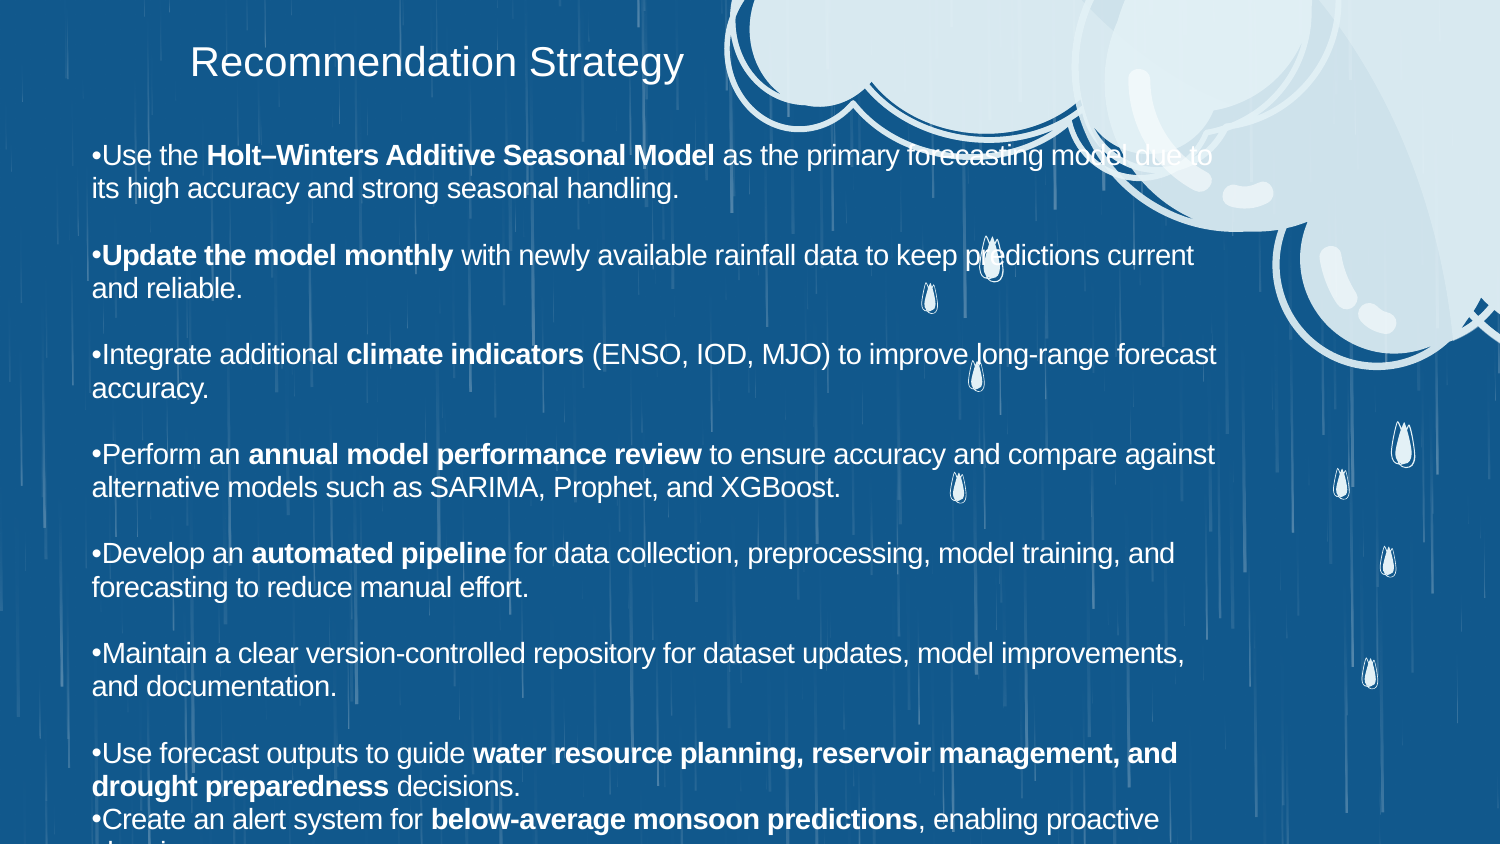

Recommendation Strategy
Use the Holt–Winters Additive Seasonal Model as the primary forecasting model due to its high accuracy and strong seasonal handling.

Update the model monthly with newly available rainfall data to keep predictions current and reliable.

Integrate additional climate indicators (ENSO, IOD, MJO) to improve long-range forecast accuracy.

Perform an annual model performance review to ensure accuracy and compare against alternative models such as SARIMA, Prophet, and XGBoost.

Develop an automated pipeline for data collection, preprocessing, model training, and forecasting to reduce manual effort.

Maintain a clear version-controlled repository for dataset updates, model improvements, and documentation.

Use forecast outputs to guide water resource planning, reservoir management, and drought preparedness decisions.
Create an alert system for below-average monsoon predictions, enabling proactive planning.